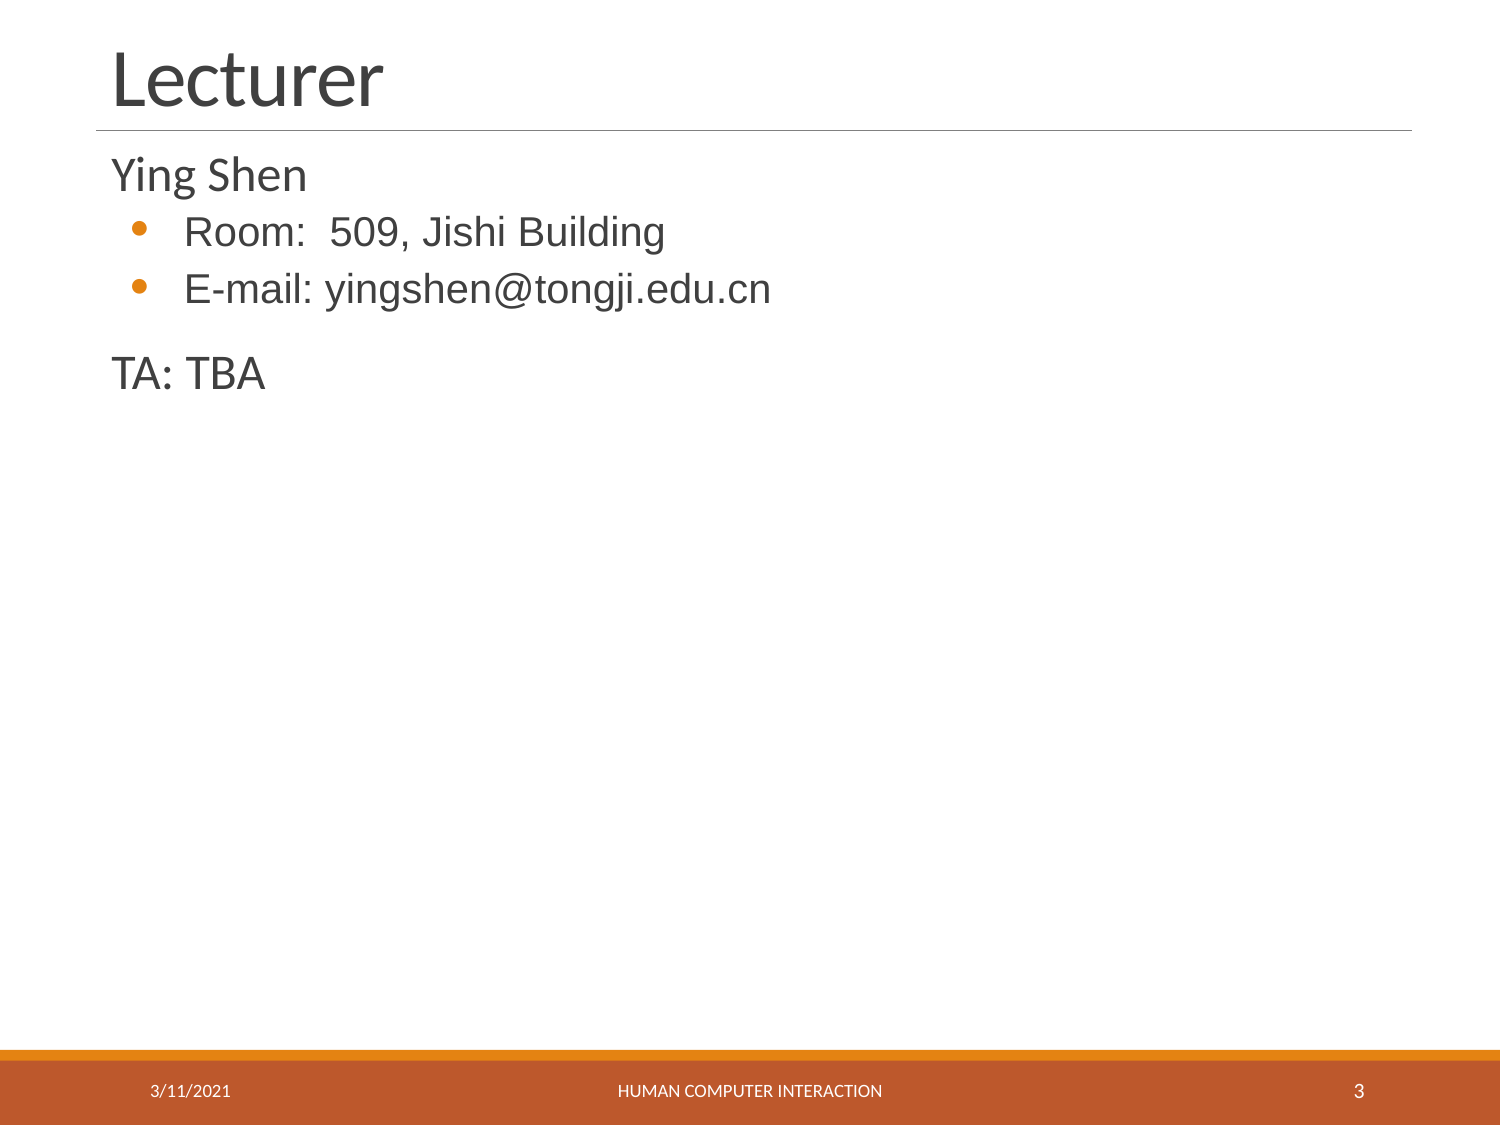

# Lecturer
Ying Shen
Room:  509, Jishi Building
E-mail: yingshen@tongji.edu.cn
TA: TBA
3/11/2021
Human Computer Interaction
3